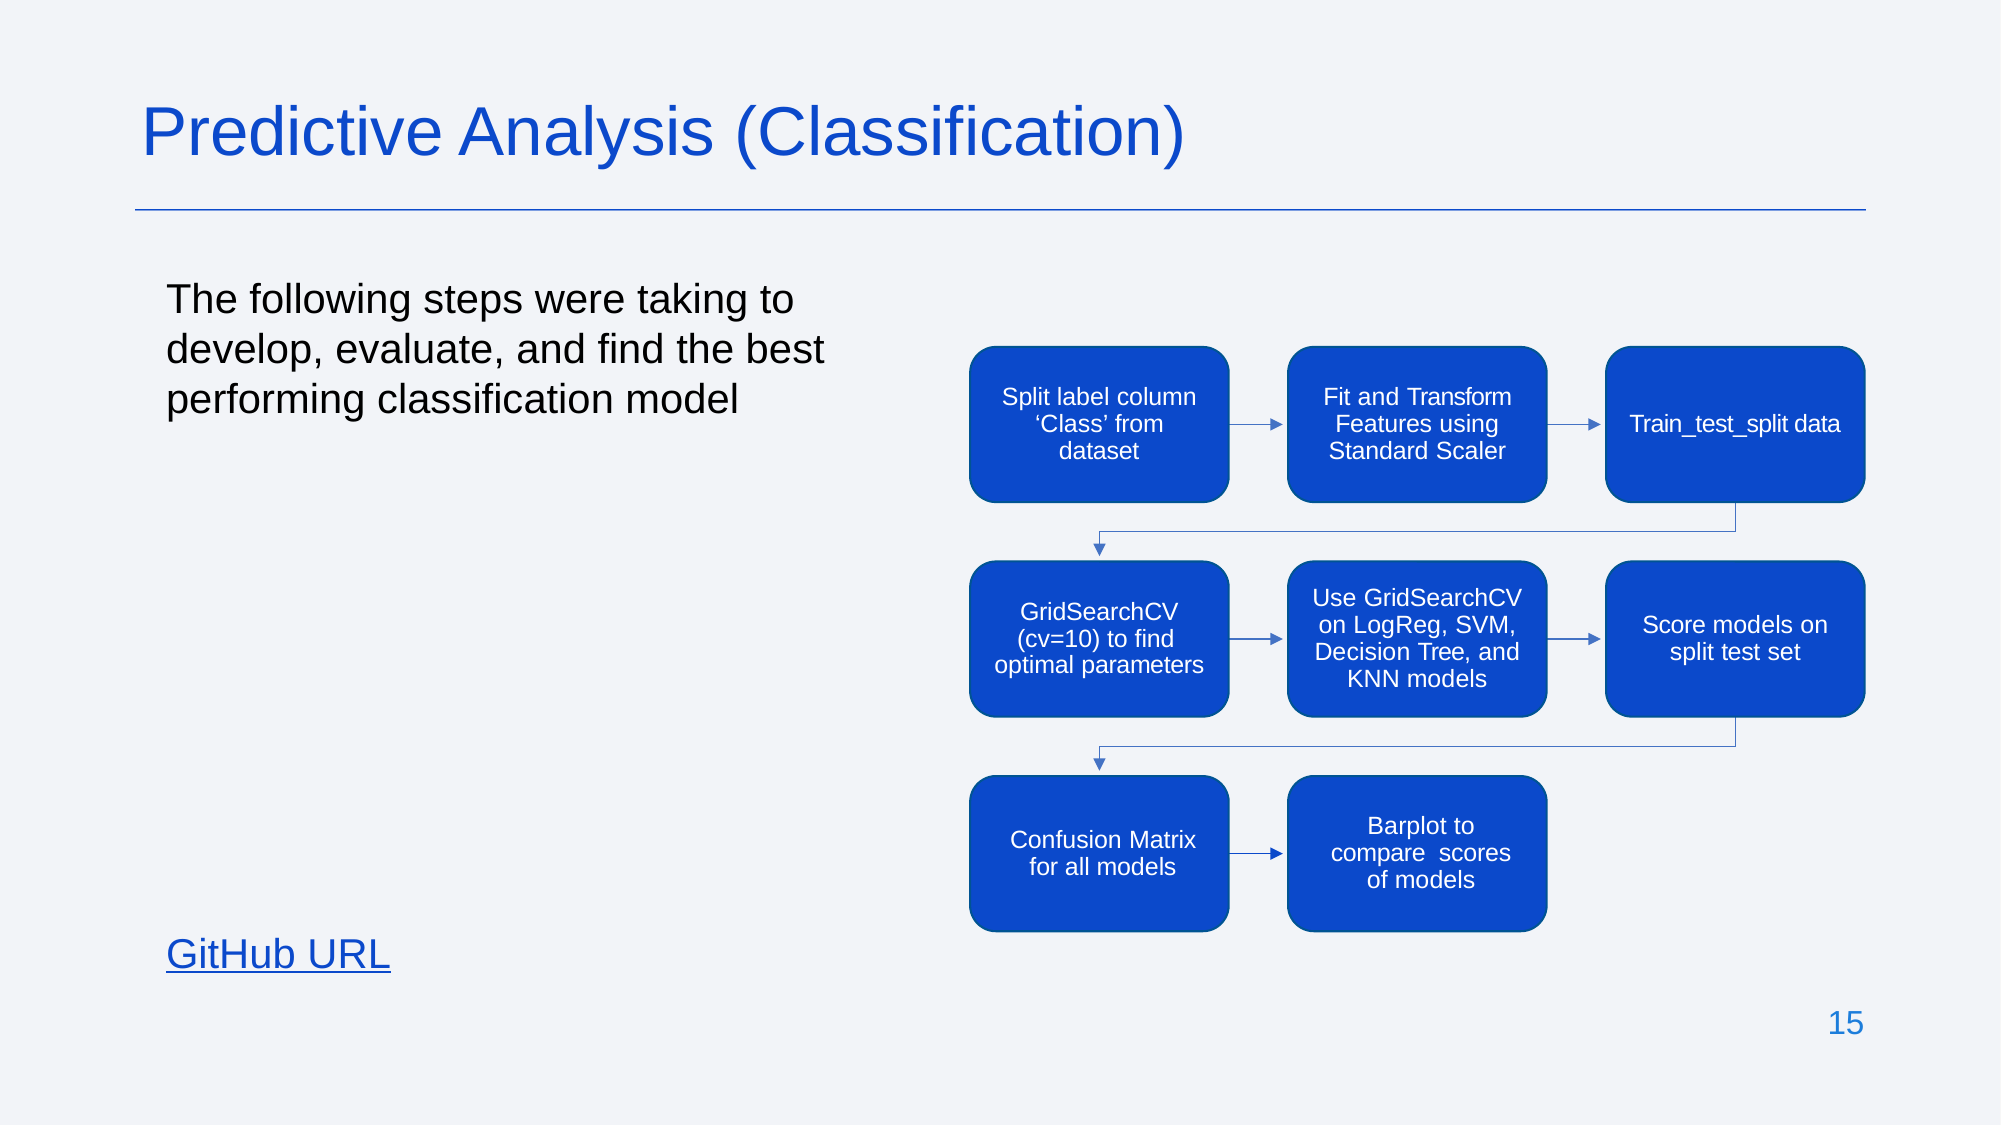

Predictive Analysis (Classification)
The following steps were taking to develop, evaluate, and find the best performing classification model

GitHub URL

Split label column ‘Class’ from dataset

Fit and Transform Features using Standard Scaler

Train_test_split data

GridSearchCV (cv=10) to find  optimal parameters

Use GridSearchCV on LogReg, SVM, Decision Tree, and KNN models

Score models on split test set

Confusion Matrix for all models
Barplot to compare  scores of models
15